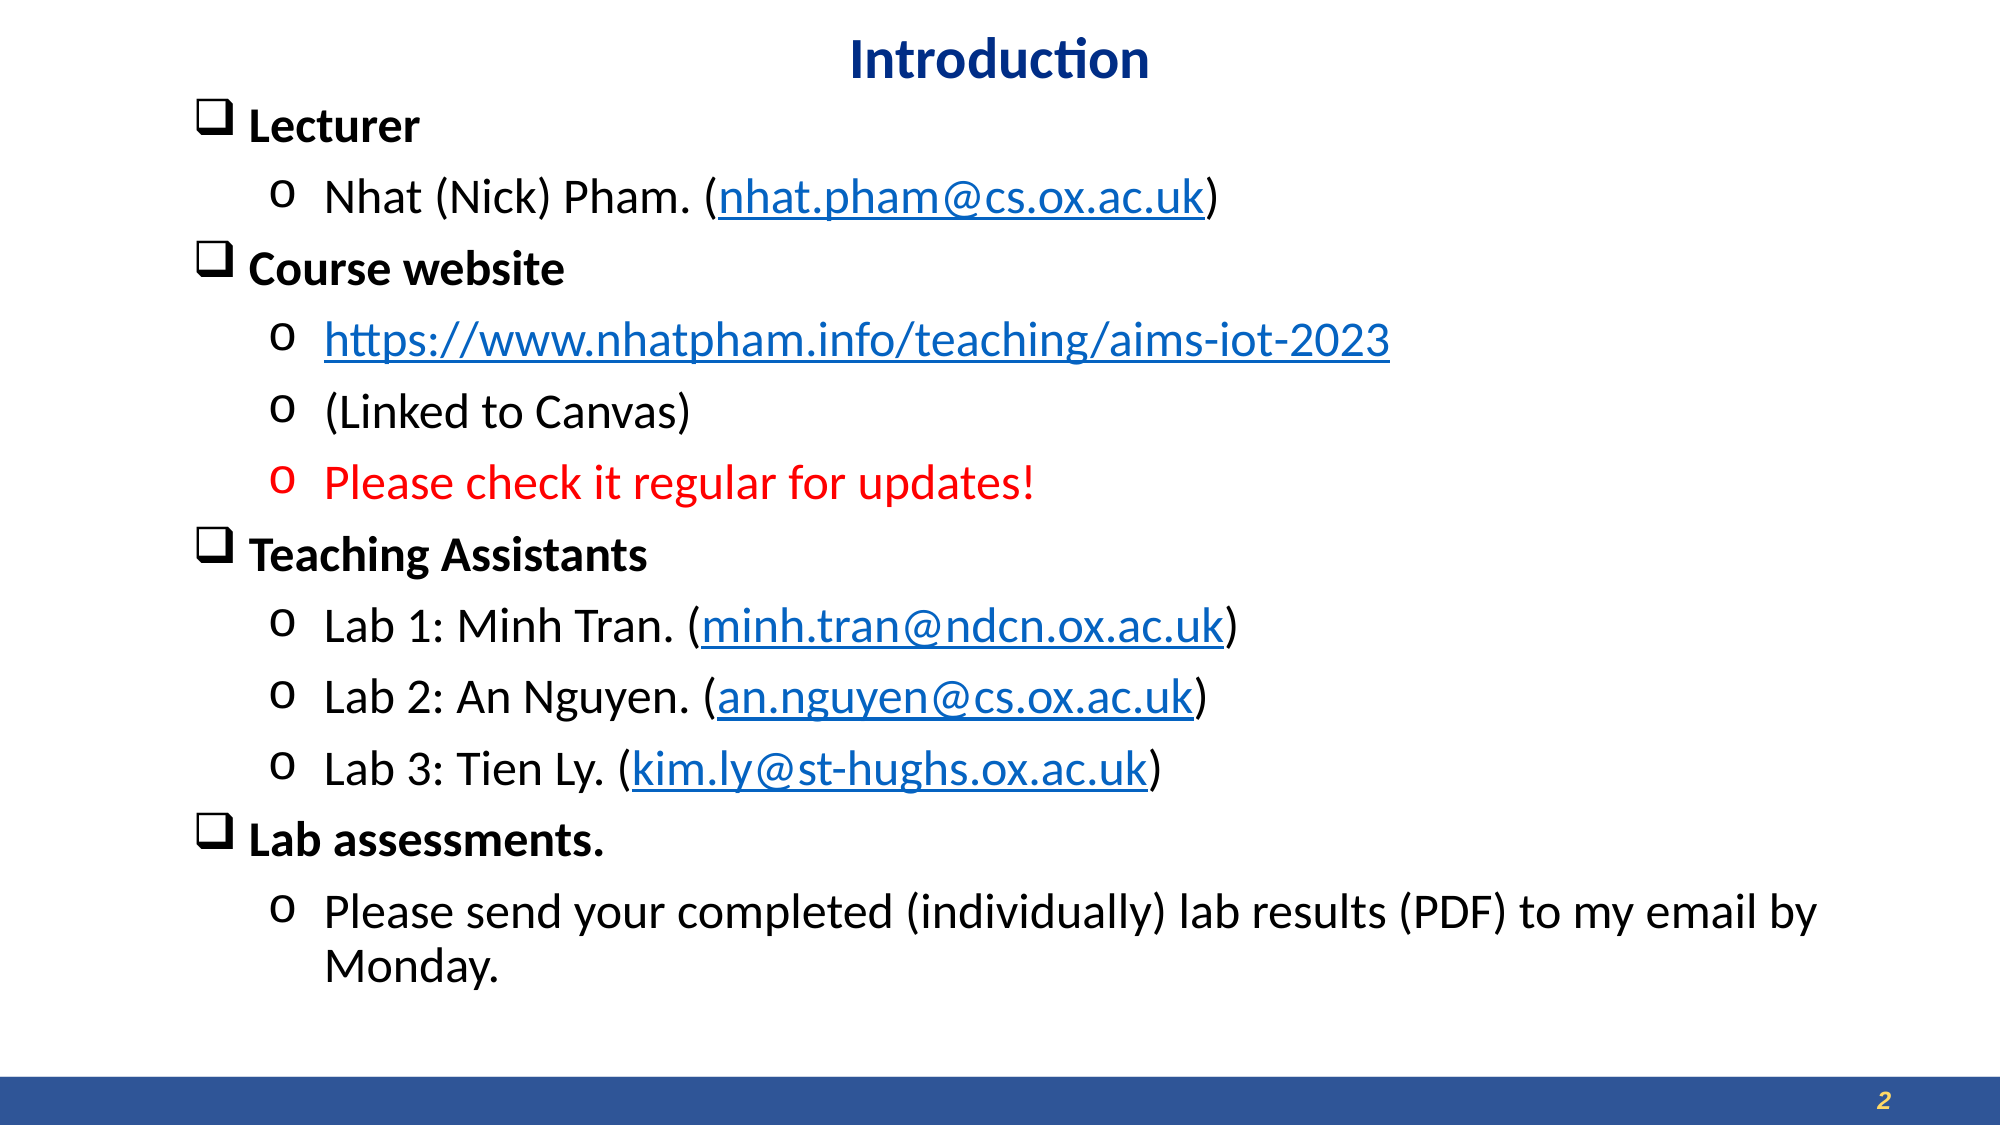

# Introduction
Lecturer
Nhat (Nick) Pham. (nhat.pham@cs.ox.ac.uk)
Course website
https://www.nhatpham.info/teaching/aims-iot-2023
(Linked to Canvas)
Please check it regular for updates!
Teaching Assistants
Lab 1: Minh Tran. (minh.tran@ndcn.ox.ac.uk)
Lab 2: An Nguyen. (an.nguyen@cs.ox.ac.uk)
Lab 3: Tien Ly. (kim.ly@st-hughs.ox.ac.uk)
Lab assessments.
Please send your completed (individually) lab results (PDF) to my email by Monday.